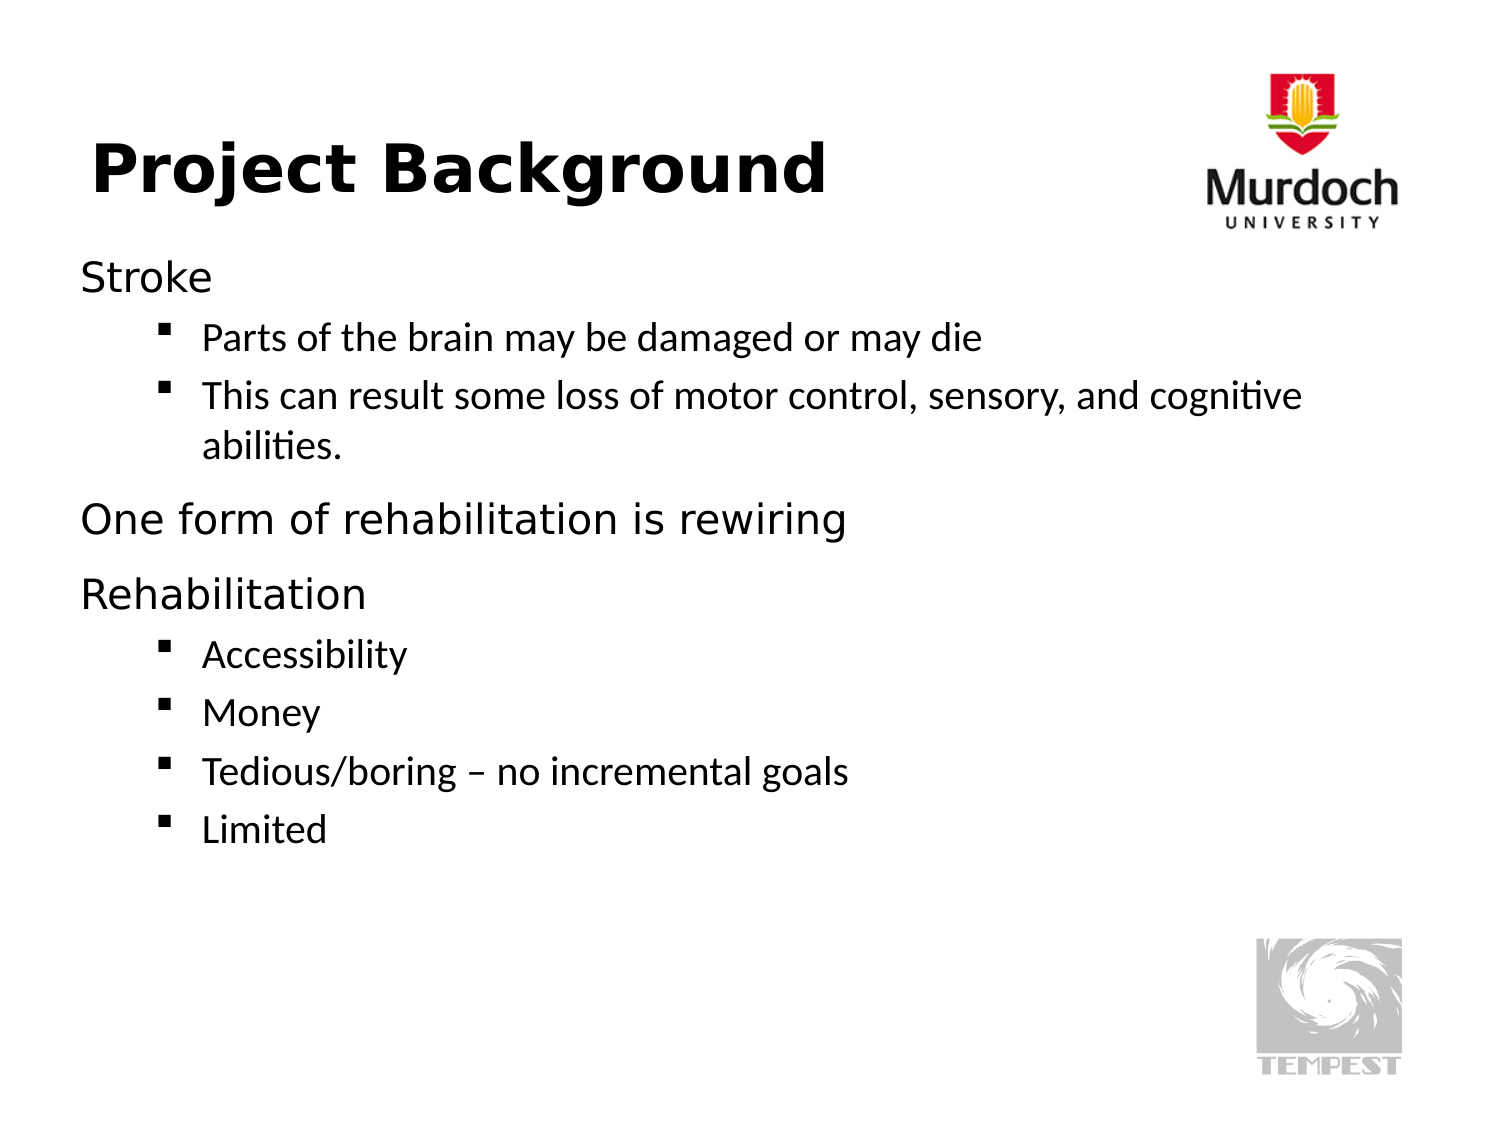

# Project Background
Stroke
Parts of the brain may be damaged or may die
This can result some loss of motor control, sensory, and cognitive abilities.
One form of rehabilitation is rewiring
Rehabilitation
Accessibility
Money
Tedious/boring – no incremental goals
Limited